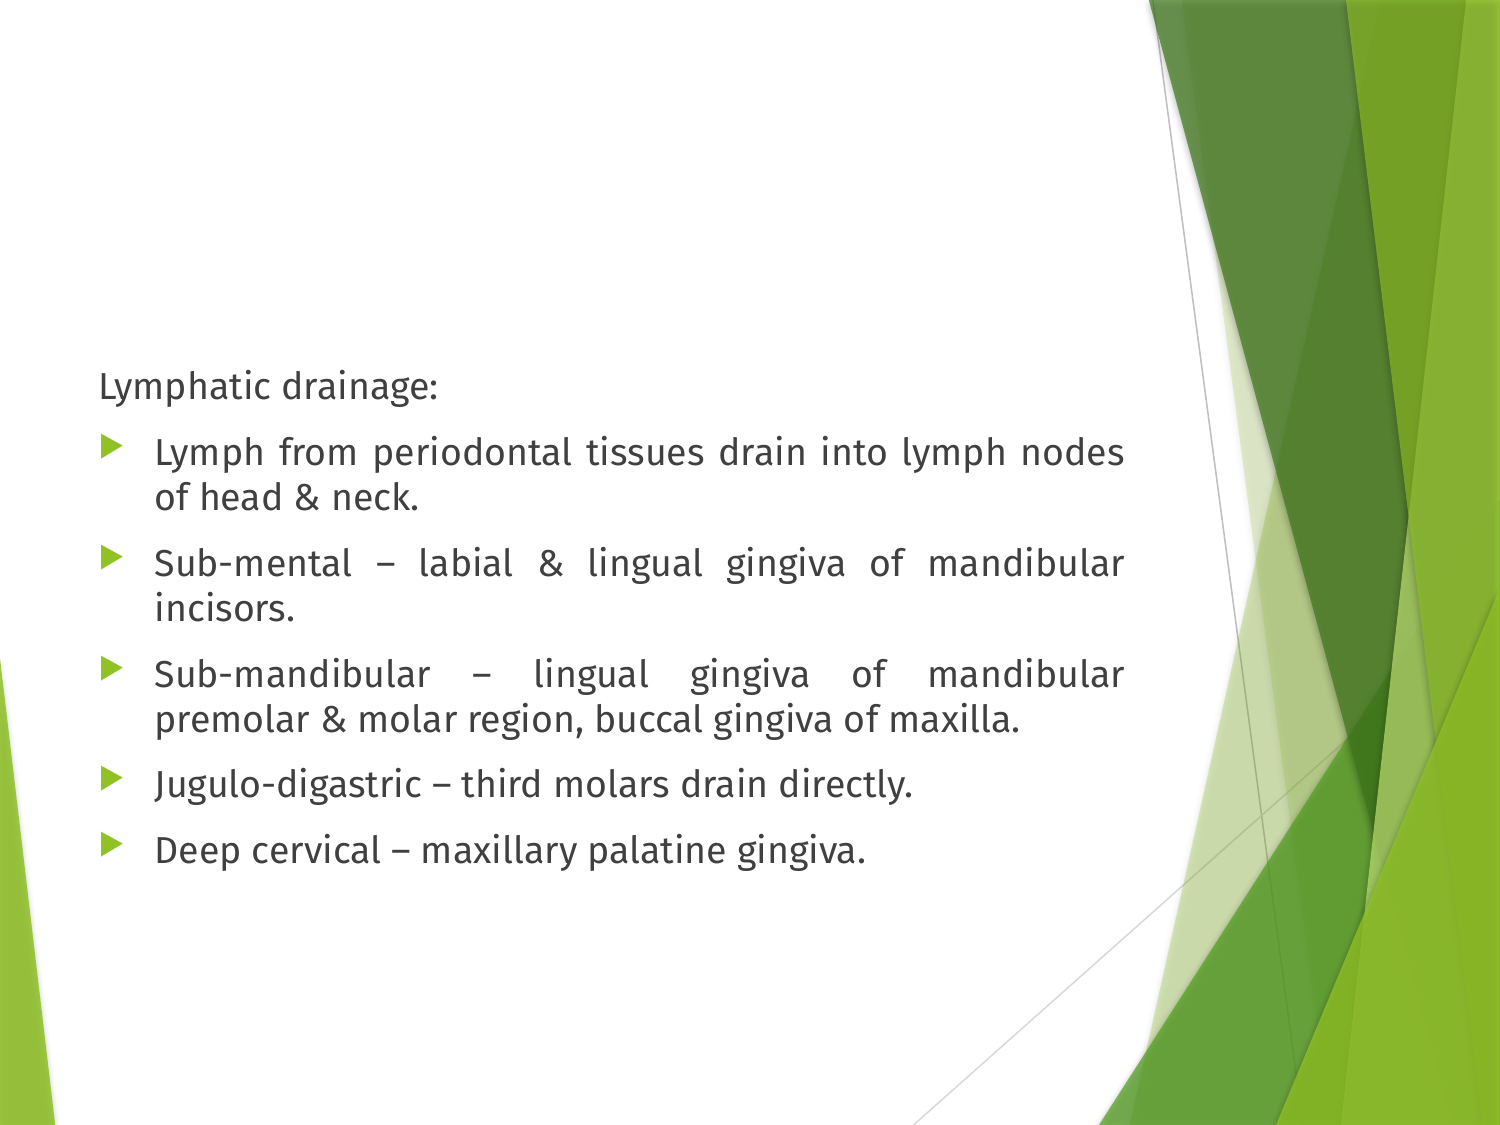

#
Lymphatic drainage:
Lymph from periodontal tissues drain into lymph nodes of head & neck.
Sub-mental – labial & lingual gingiva of mandibular incisors.
Sub-mandibular – lingual gingiva of mandibular premolar & molar region, buccal gingiva of maxilla.
Jugulo-digastric – third molars drain directly.
Deep cervical – maxillary palatine gingiva.